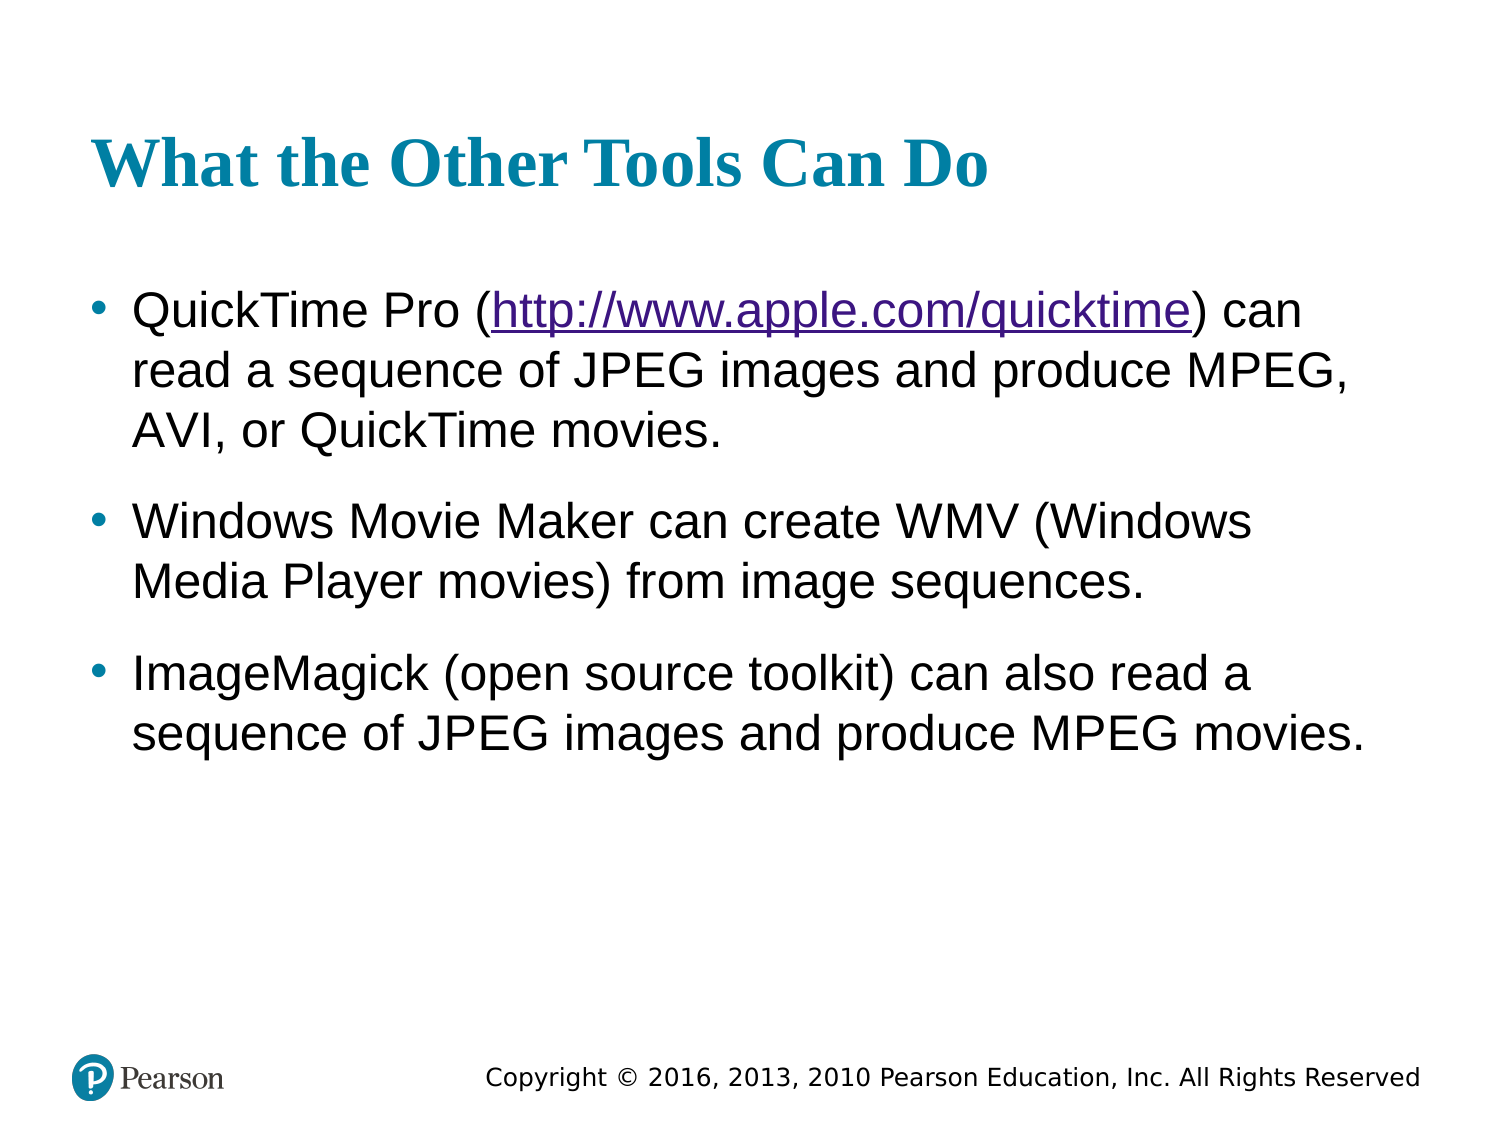

# What the Other Tools Can Do
QuickTime Pro (http://www.apple.com/quicktime) can read a sequence of J P E G images and produce M P E G, A V I, or QuickTime movies.
Windows Movie Maker can create W M V (Windows Media Player movies) from image sequences.
ImageMagick (open source toolkit) can also read a sequence of J P E G images and produce M P E G movies.